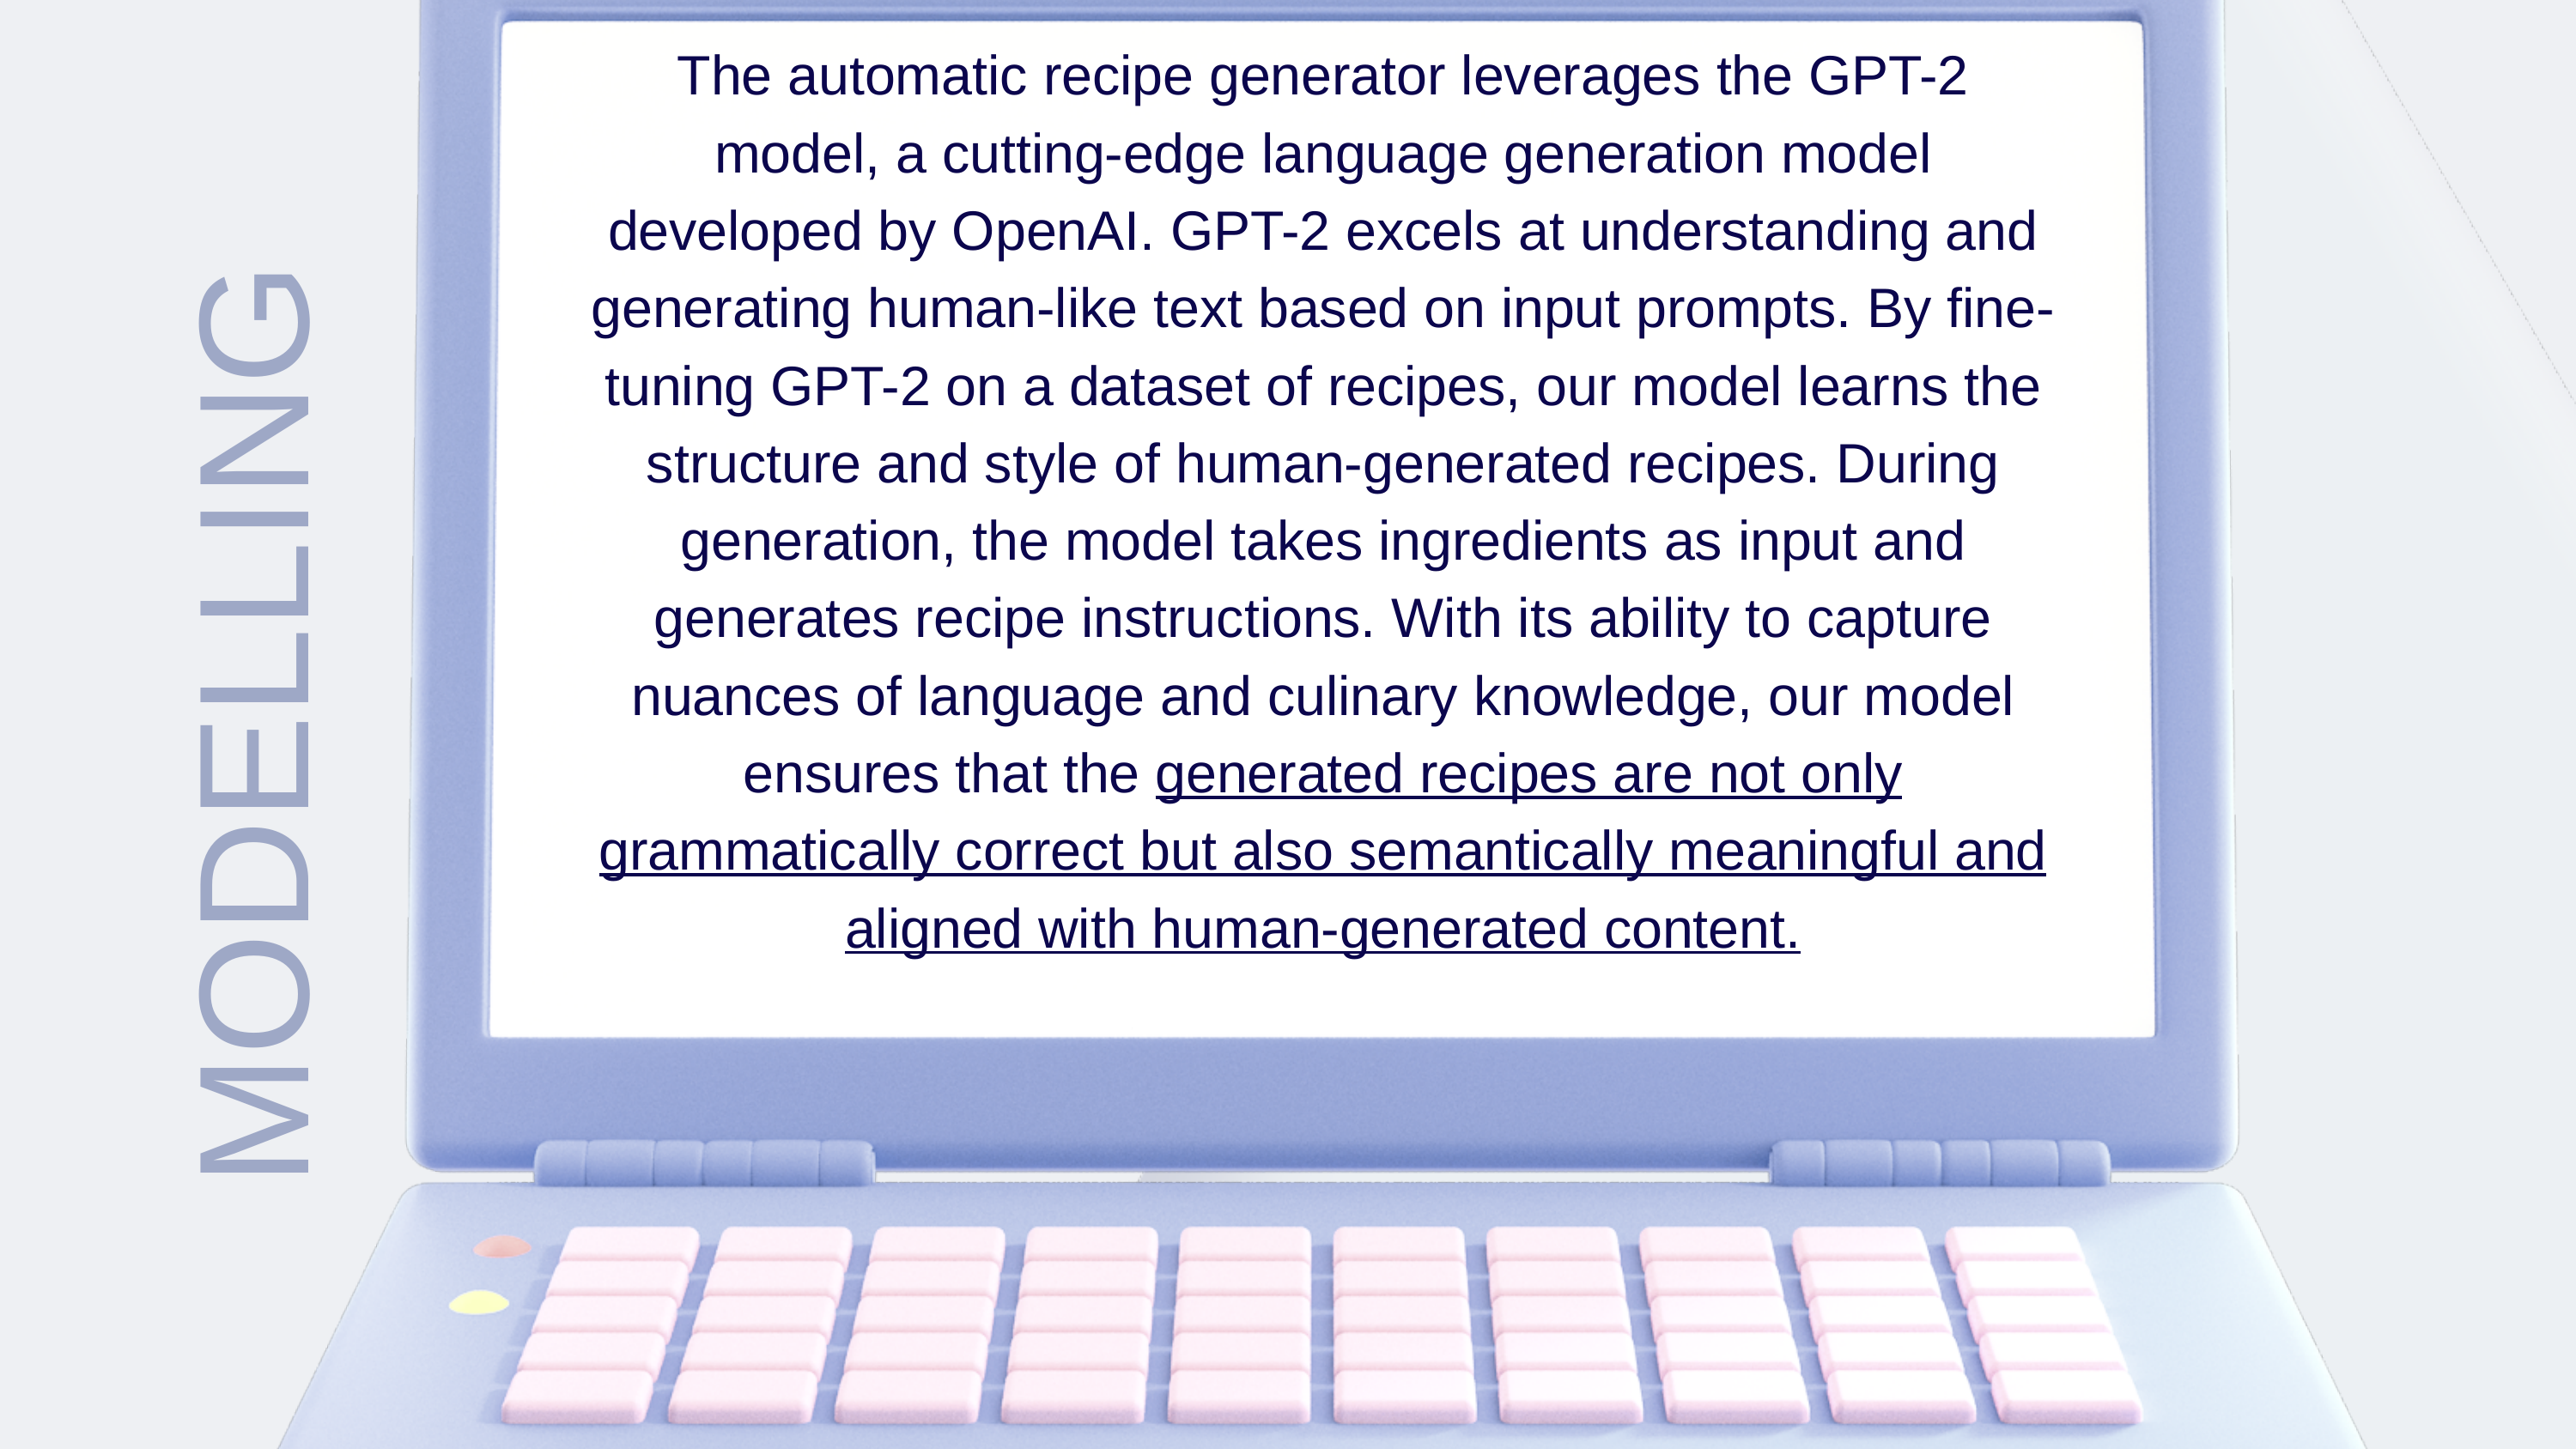

The automatic recipe generator leverages the GPT-2 model, a cutting-edge language generation model developed by OpenAI. GPT-2 excels at understanding and generating human-like text based on input prompts. By fine-tuning GPT-2 on a dataset of recipes, our model learns the structure and style of human-generated recipes. During generation, the model takes ingredients as input and generates recipe instructions. With its ability to capture nuances of language and culinary knowledge, our model ensures that the generated recipes are not only grammatically correct but also semantically meaningful and aligned with human-generated content.

MODELLING